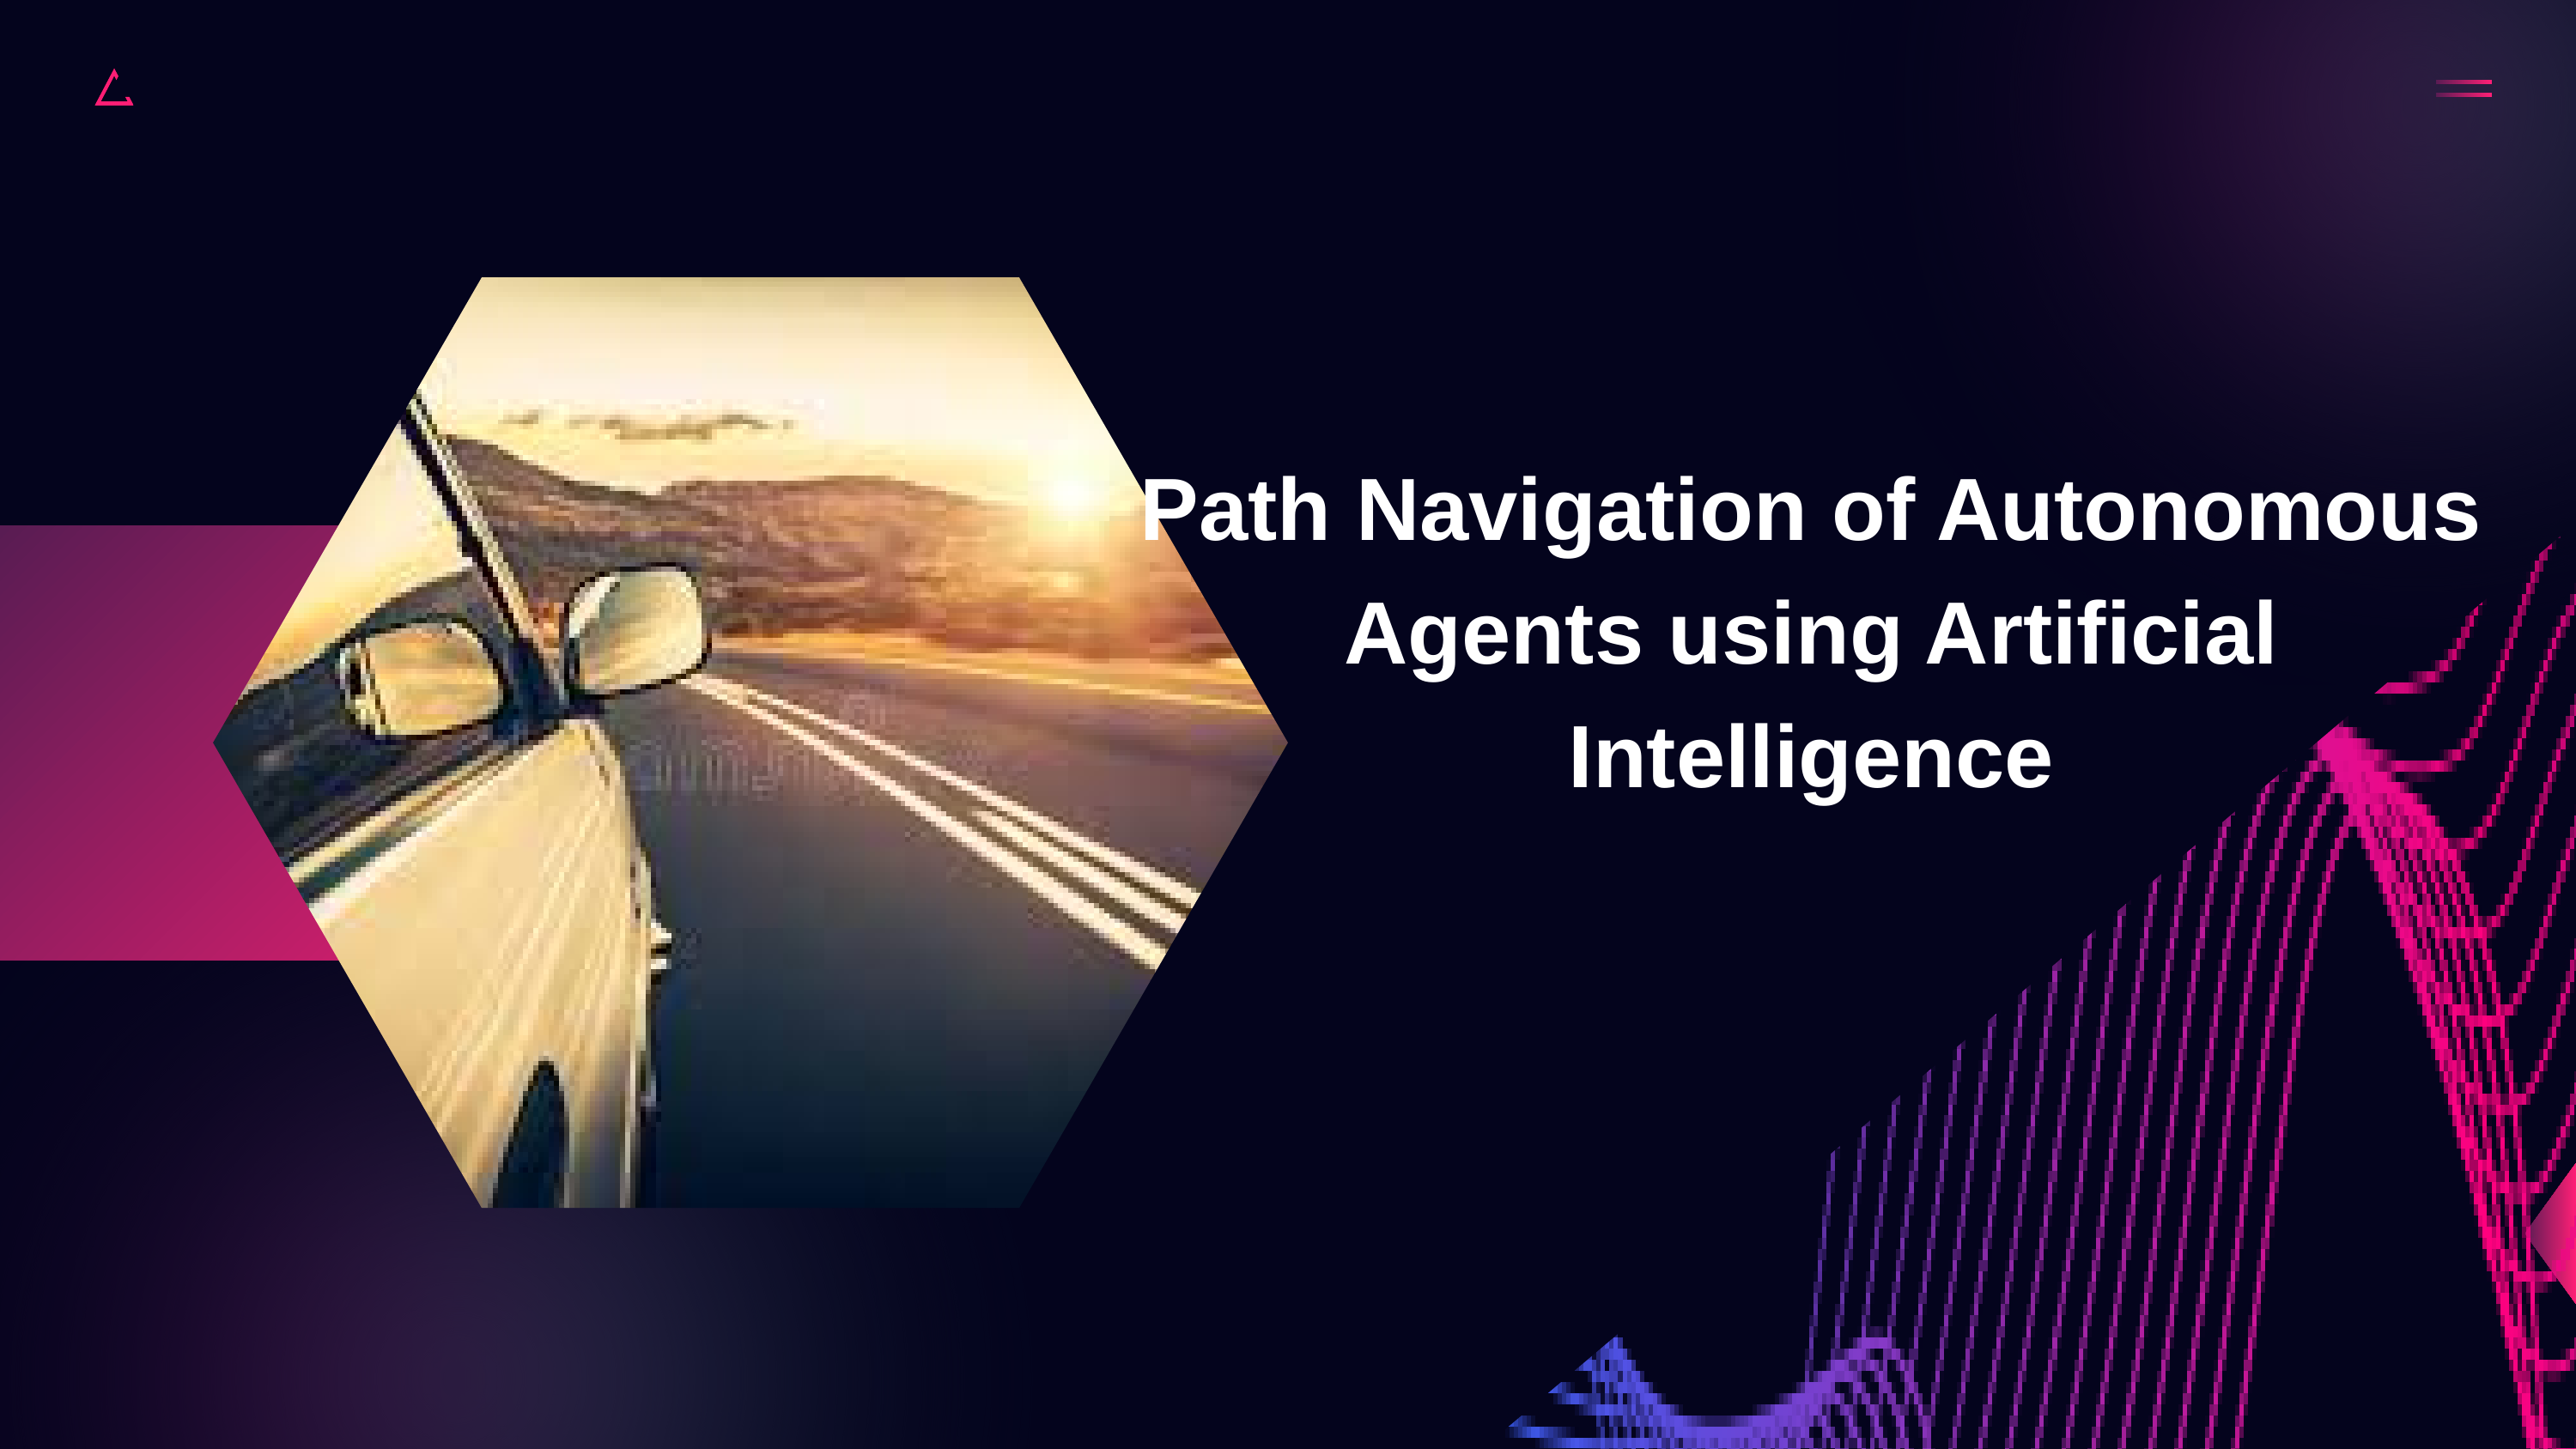

Path Navigation of Autonomous Agents using Artificial Intelligence